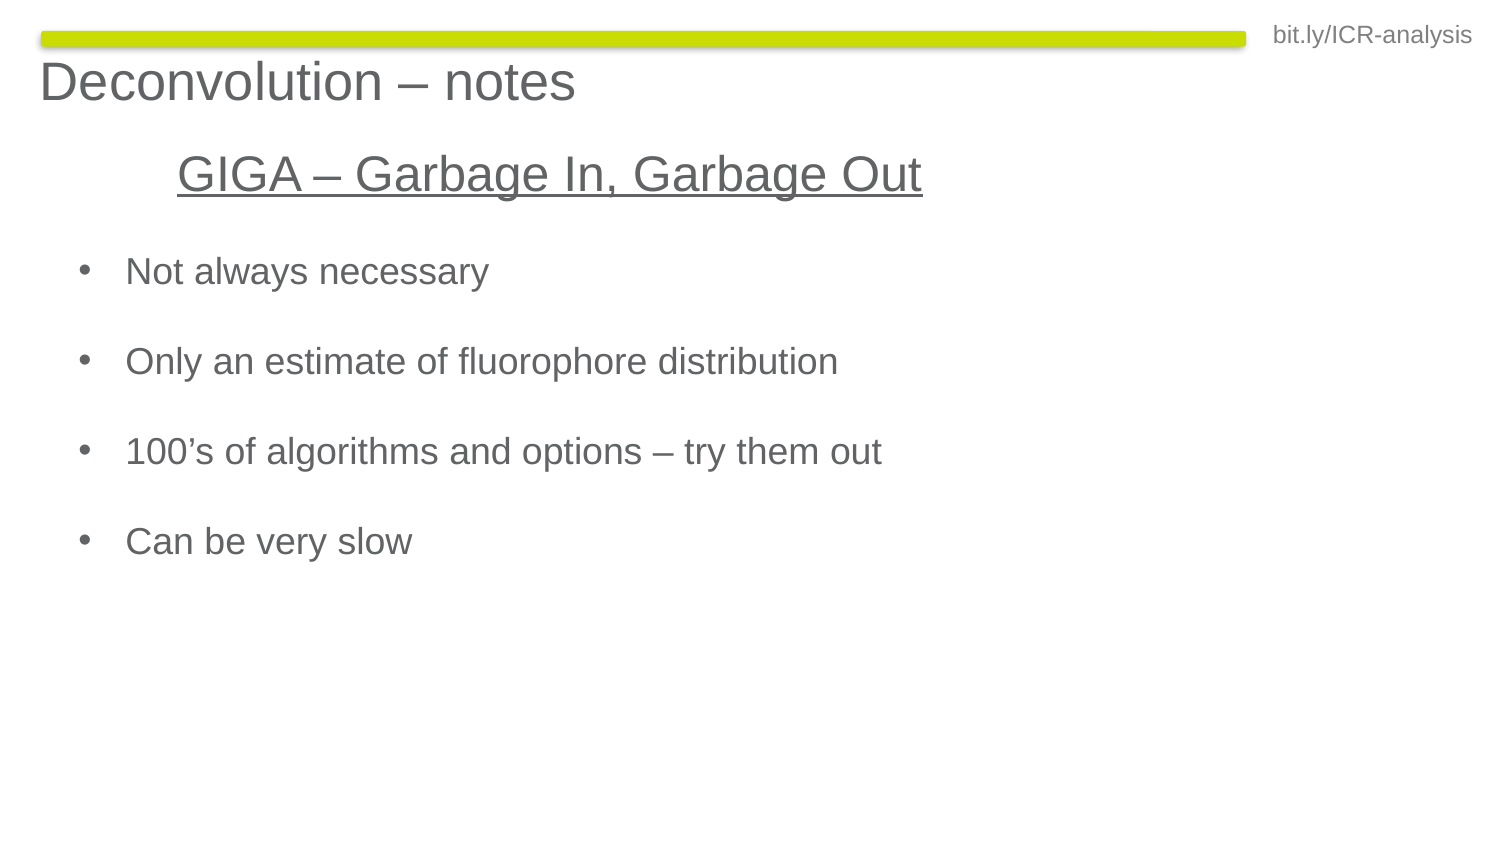

Deconvolution – notes

GIGA – Garbage In, Garbage Out
Not always necessary

Only an estimate of fluorophore distribution

100’s of algorithms and options – try them out

Can be very slow